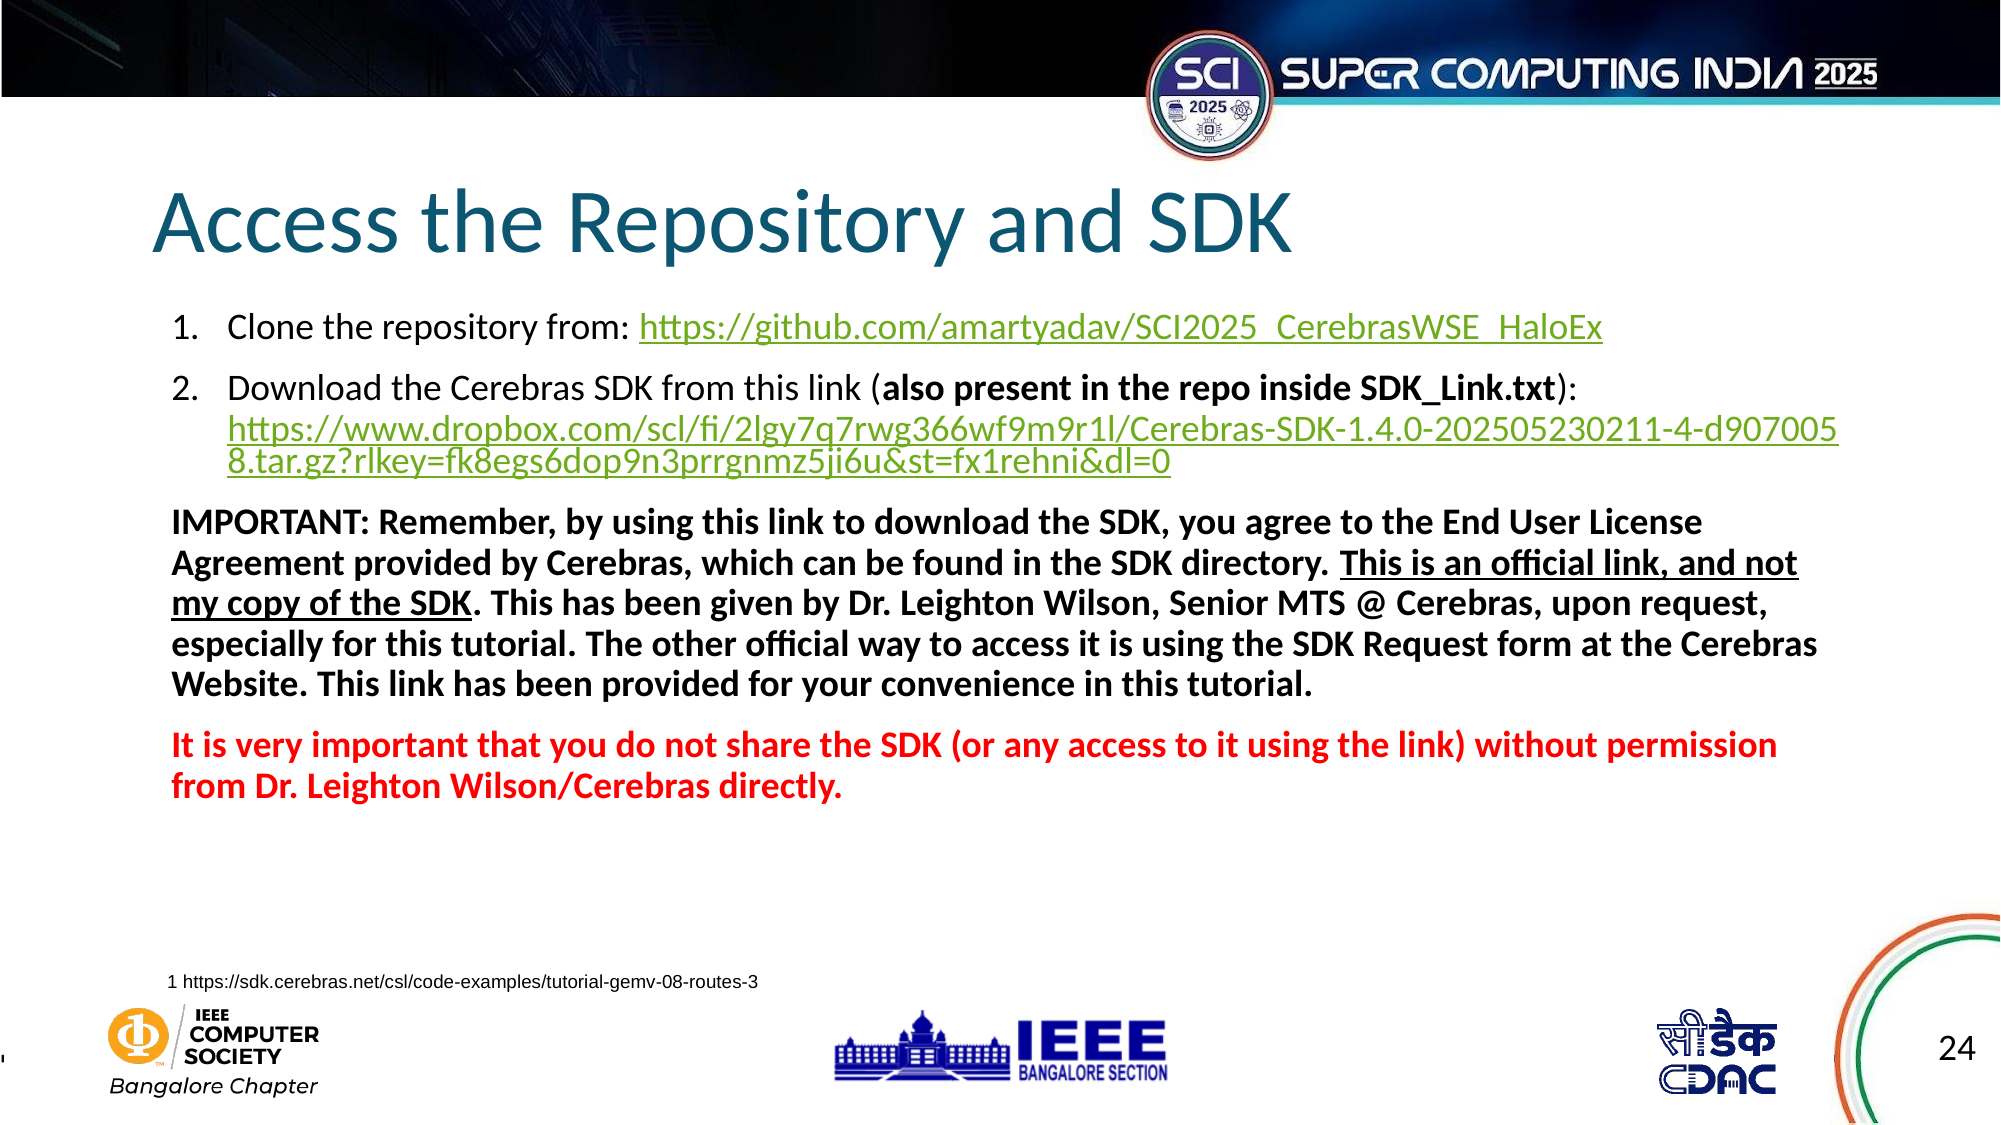

# Access the Repository and SDK
Clone the repository from: https://github.com/amartyadav/SCI2025_CerebrasWSE_HaloEx
Download the Cerebras SDK from this link (also present in the repo inside SDK_Link.txt): https://www.dropbox.com/scl/fi/2lgy7q7rwg366wf9m9r1l/Cerebras-SDK-1.4.0-202505230211-4-d9070058.tar.gz?rlkey=fk8egs6dop9n3prrgnmz5ji6u&st=fx1rehni&dl=0
IMPORTANT: Remember, by using this link to download the SDK, you agree to the End User License Agreement provided by Cerebras, which can be found in the SDK directory. This is an official link, and not my copy of the SDK. This has been given by Dr. Leighton Wilson, Senior MTS @ Cerebras, upon request, especially for this tutorial. The other official way to access it is using the SDK Request form at the Cerebras Website. This link has been provided for your convenience in this tutorial.
It is very important that you do not share the SDK (or any access to it using the link) without permission from Dr. Leighton Wilson/Cerebras directly.
1 https://sdk.cerebras.net/csl/code-examples/tutorial-gemv-08-routes-3